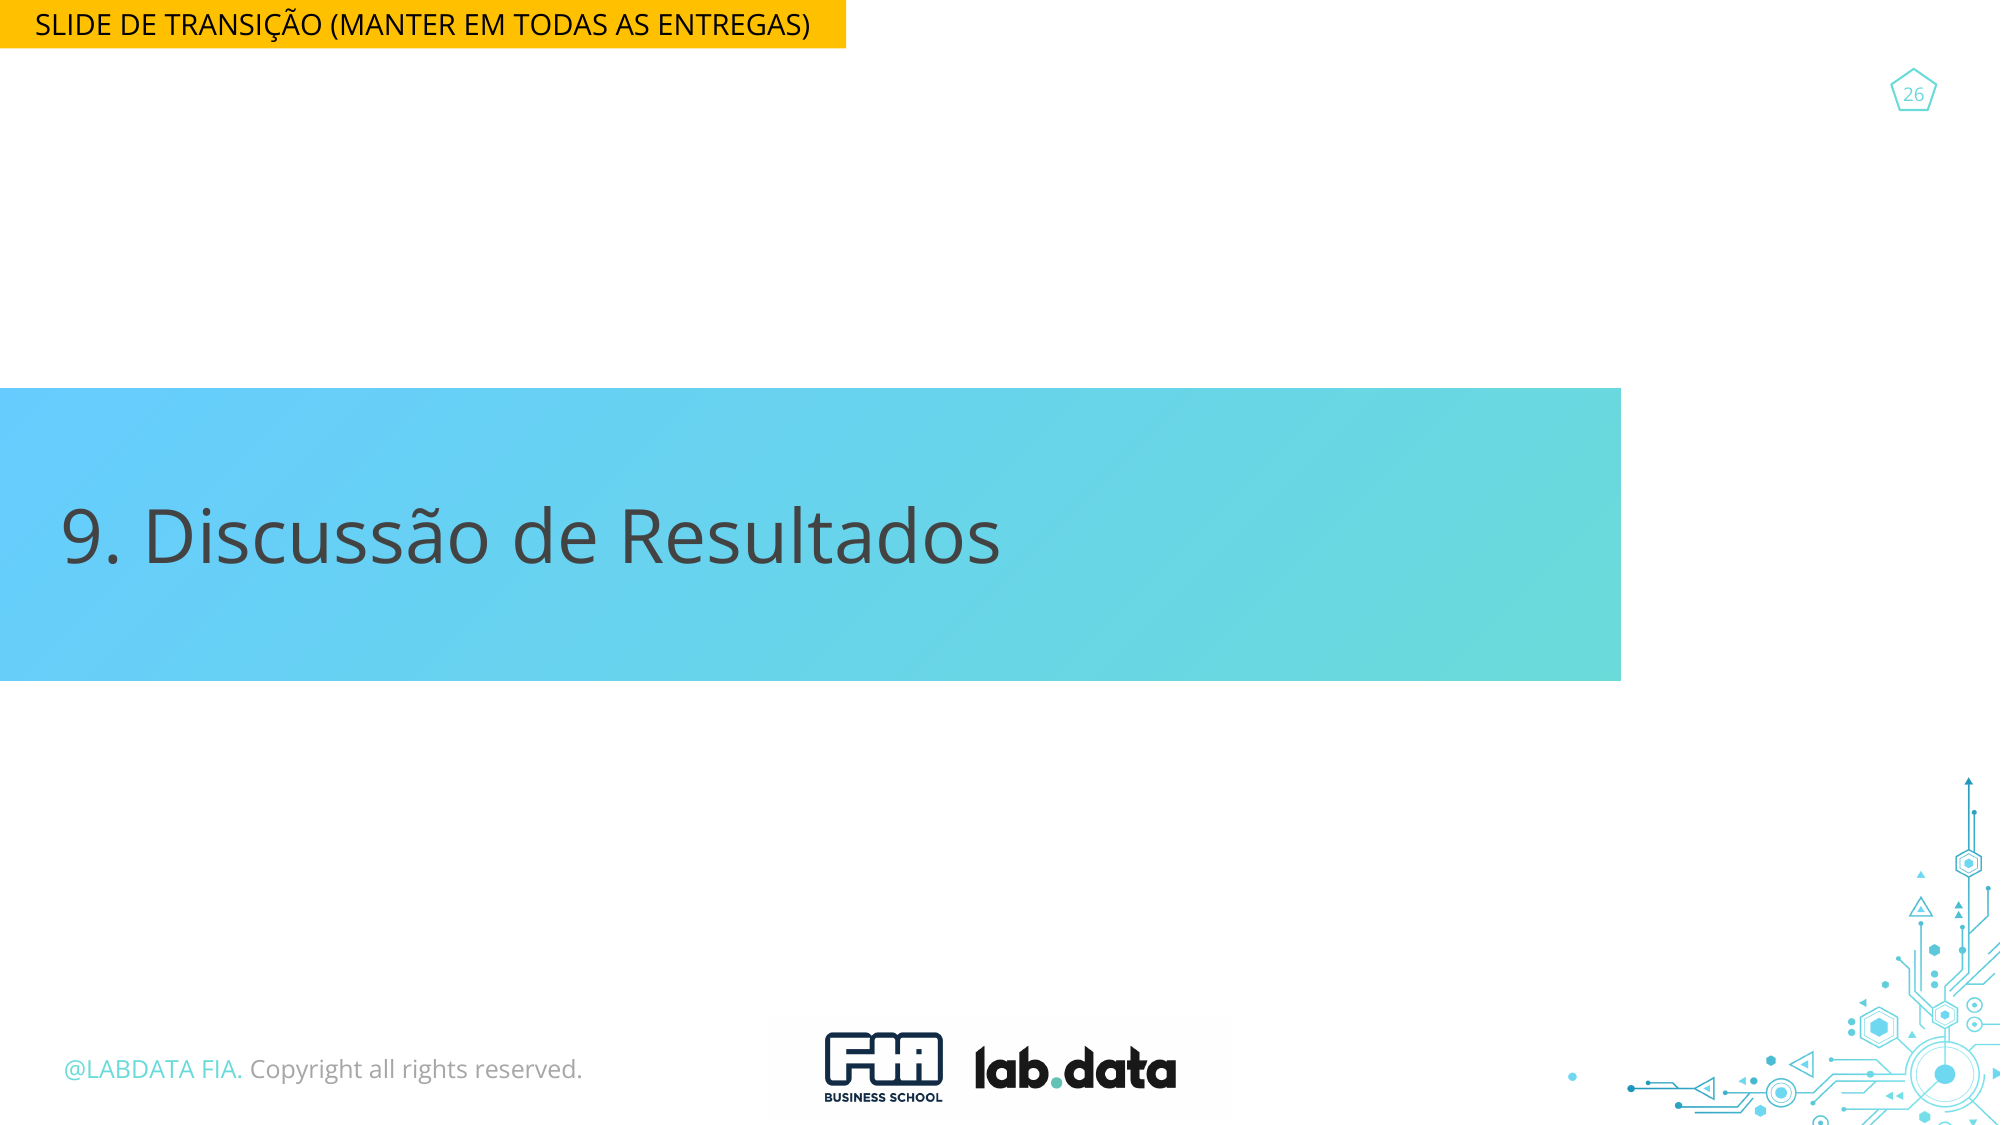

SLIDE DE TRANSIÇÃO (MANTER EM TODAS AS ENTREGAS)

9. Discussão de Resultados